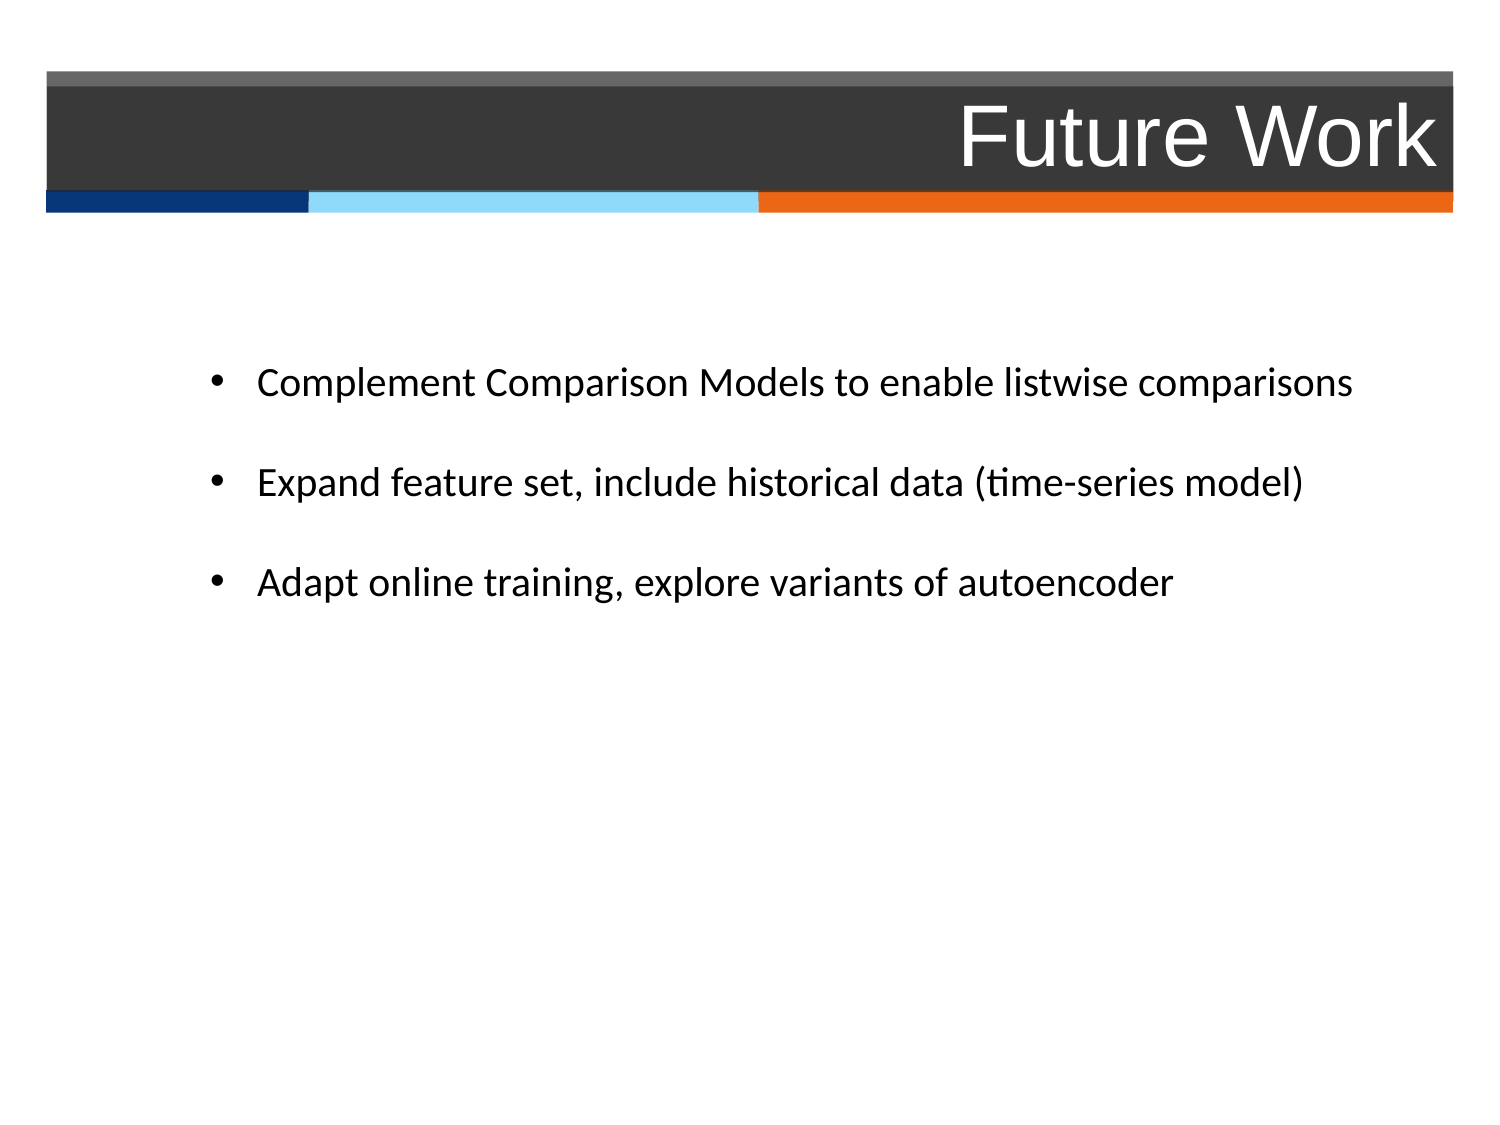

# Future Work
Complement Comparison Models to enable listwise comparisons

Expand feature set, include historical data (time-series model)

Adapt online training, explore variants of autoencoder